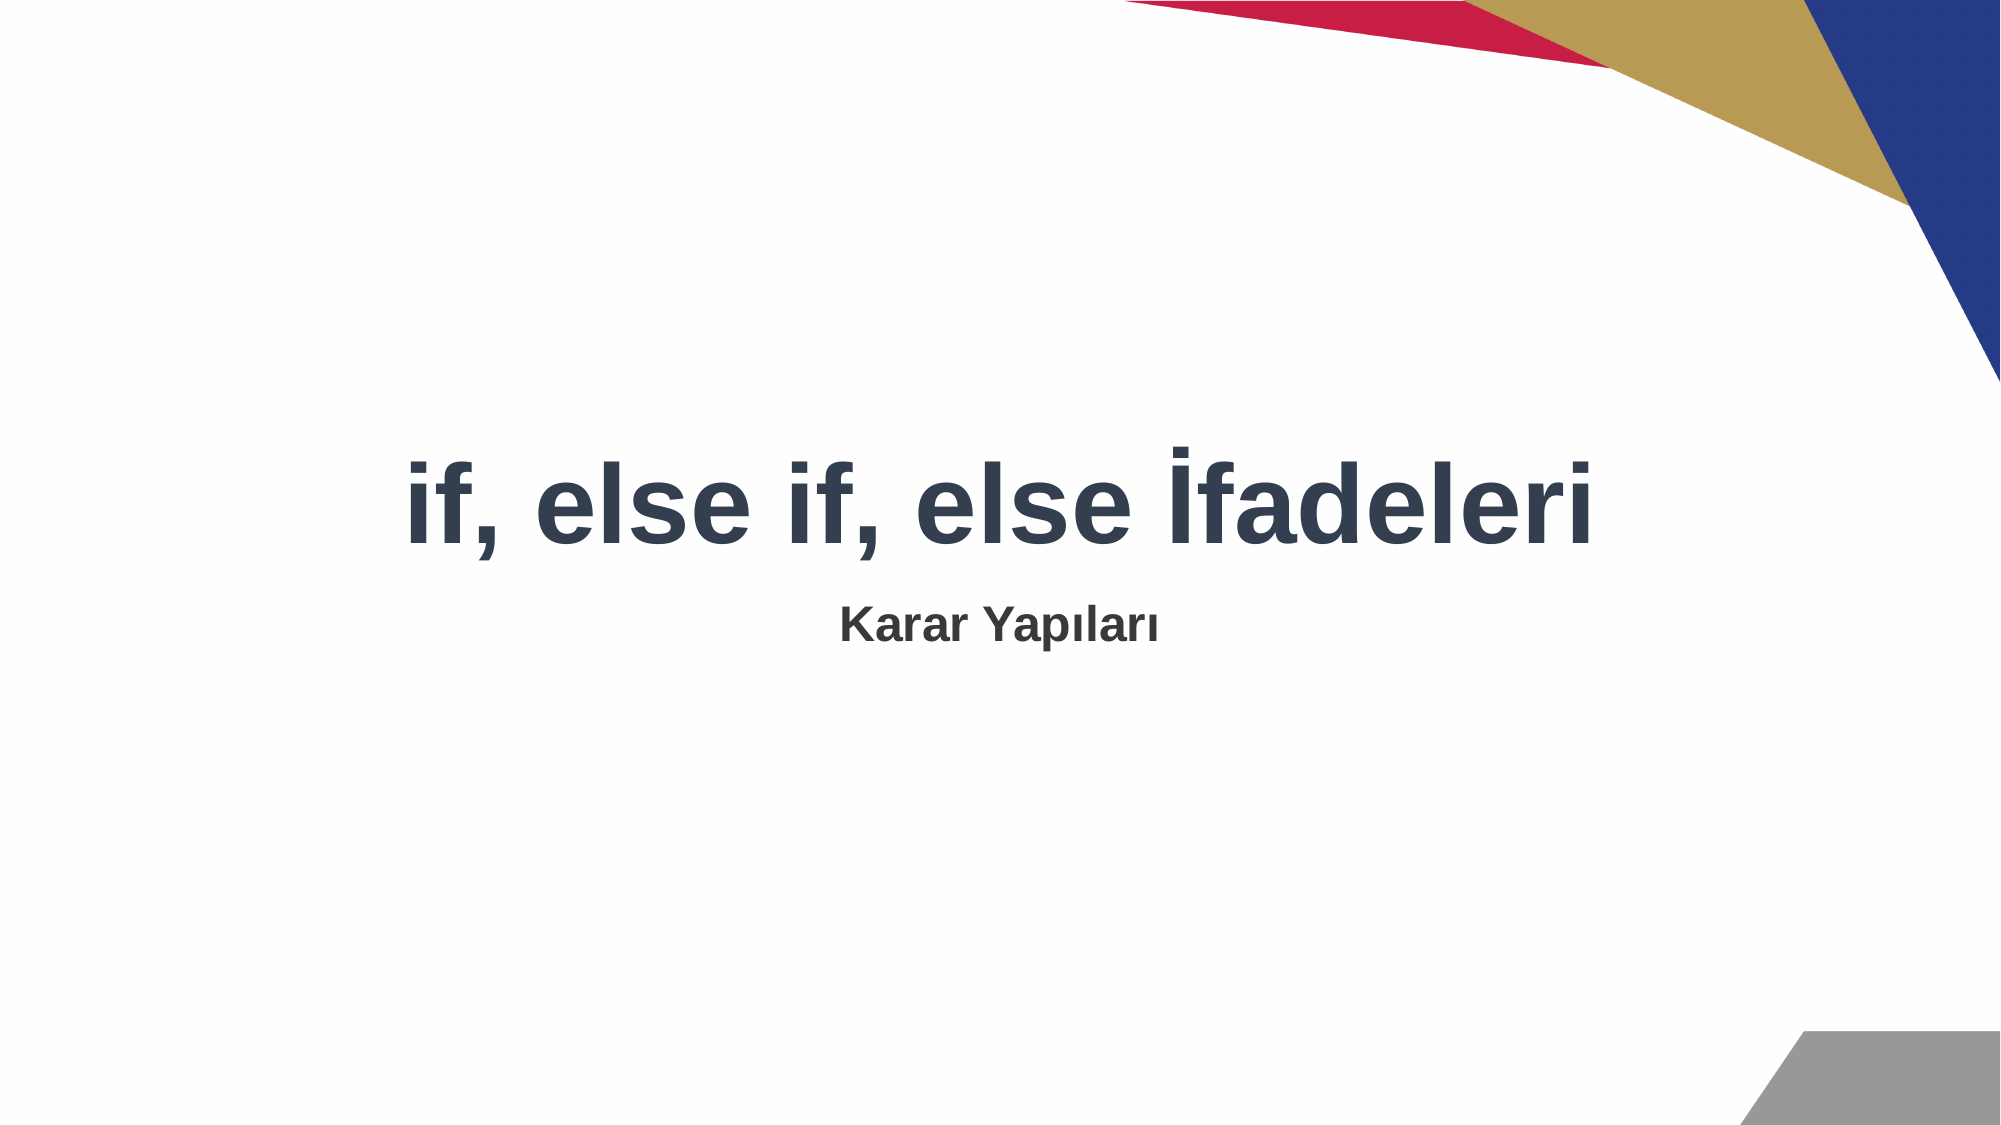

# if, else if, else İfadeleri
Karar Yapıları